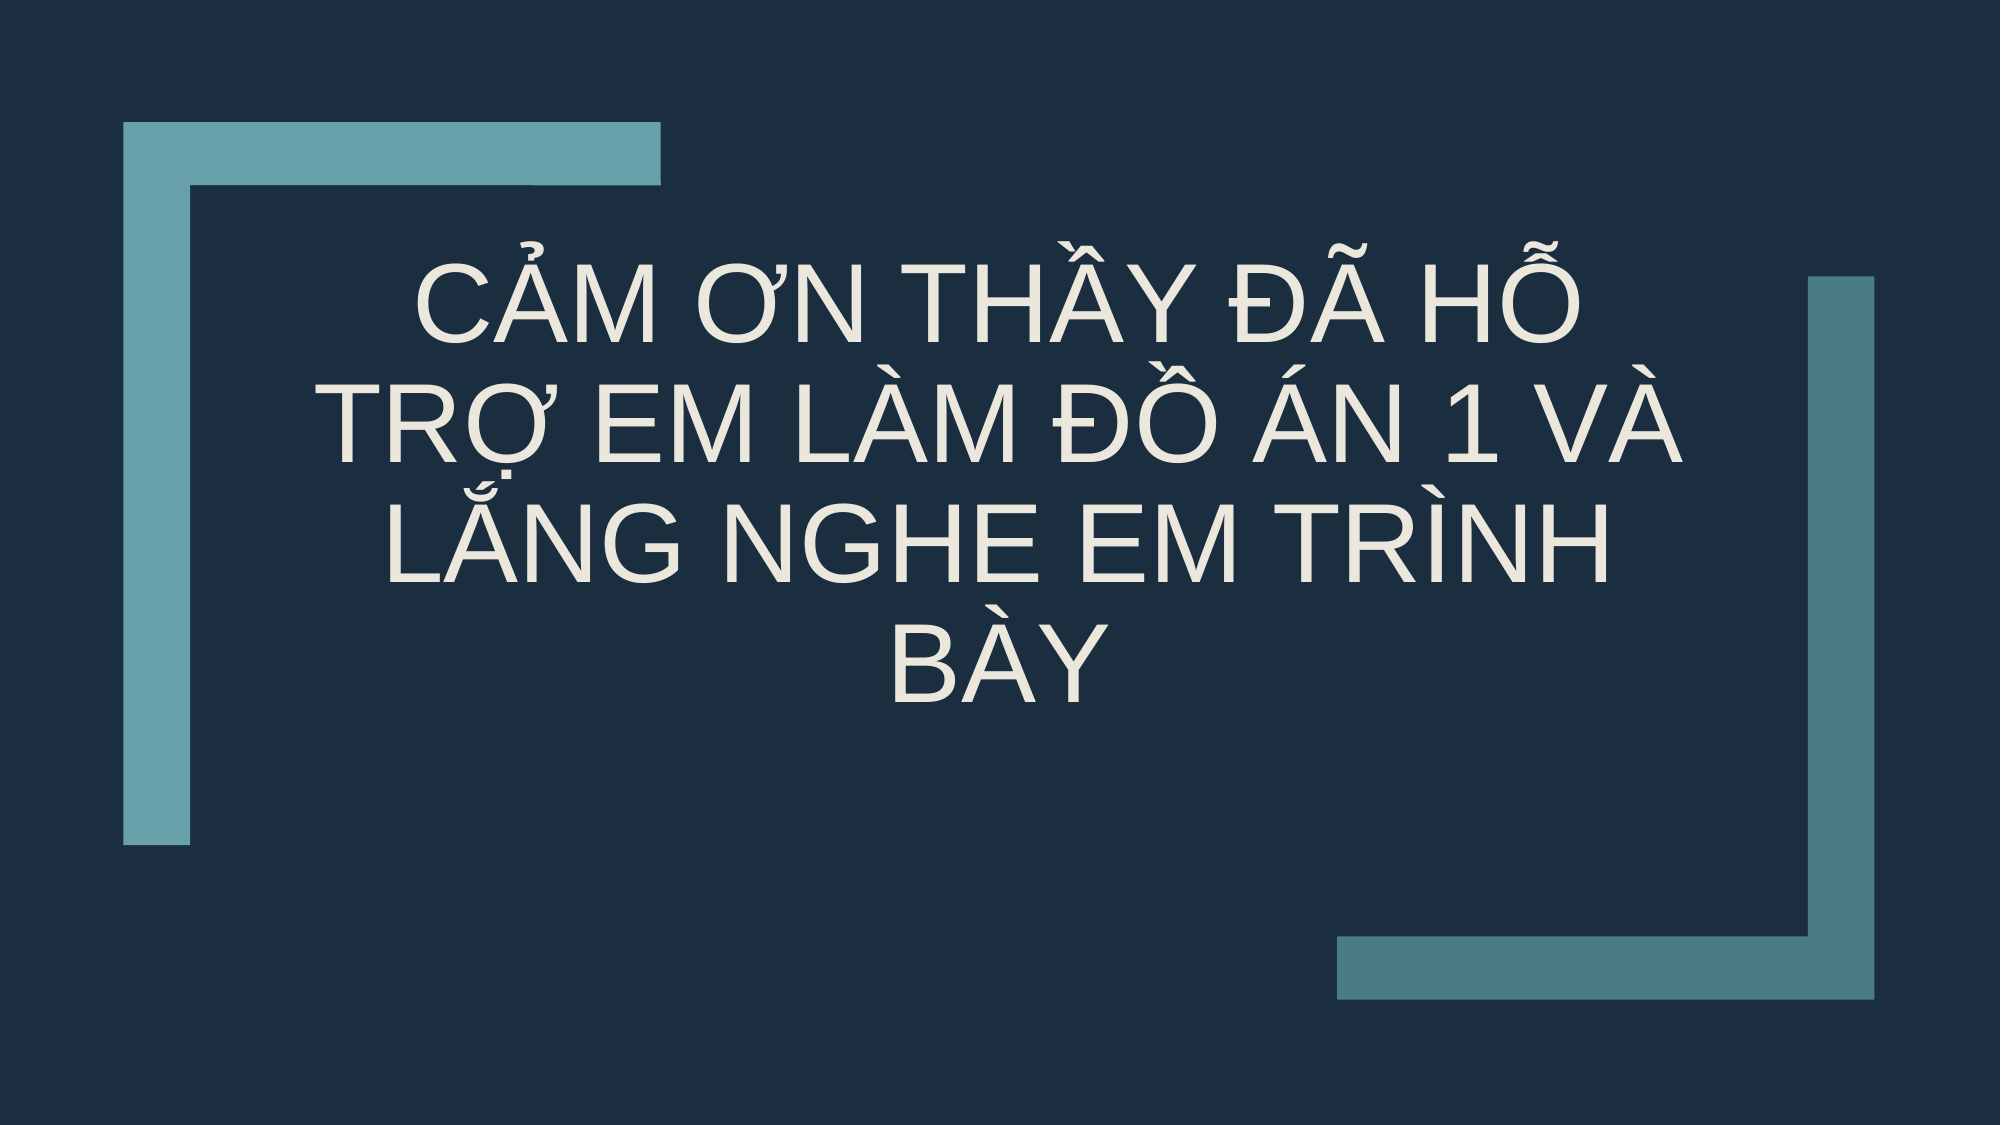

# Cảm ơn thầy đã hỗ trợ em làm đồ án 1 và lắng nghe em trình bày